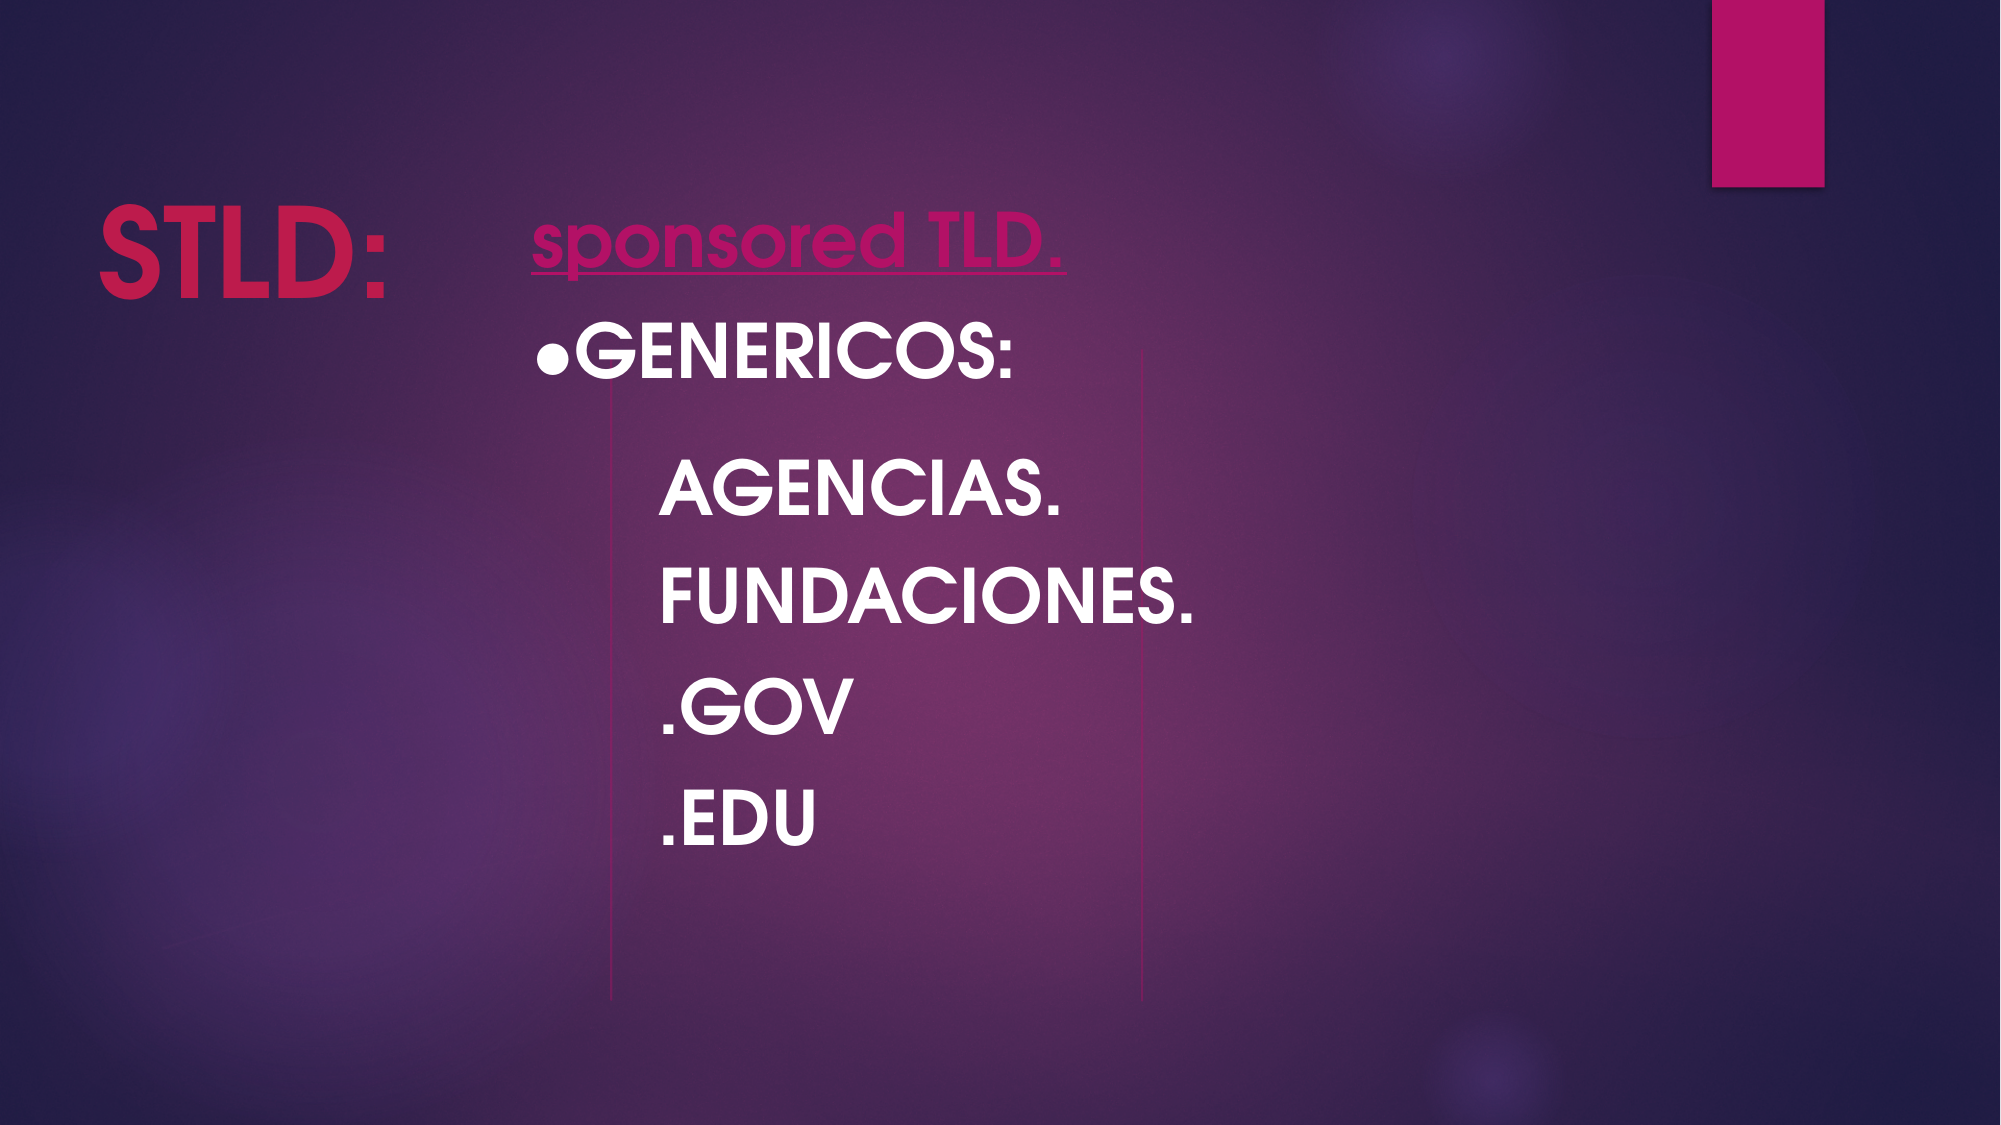

sponsored TLD.
•GENERICOS:

STLD:
AGENCIAS.
FUNDACIONES.
.GOV
.EDU